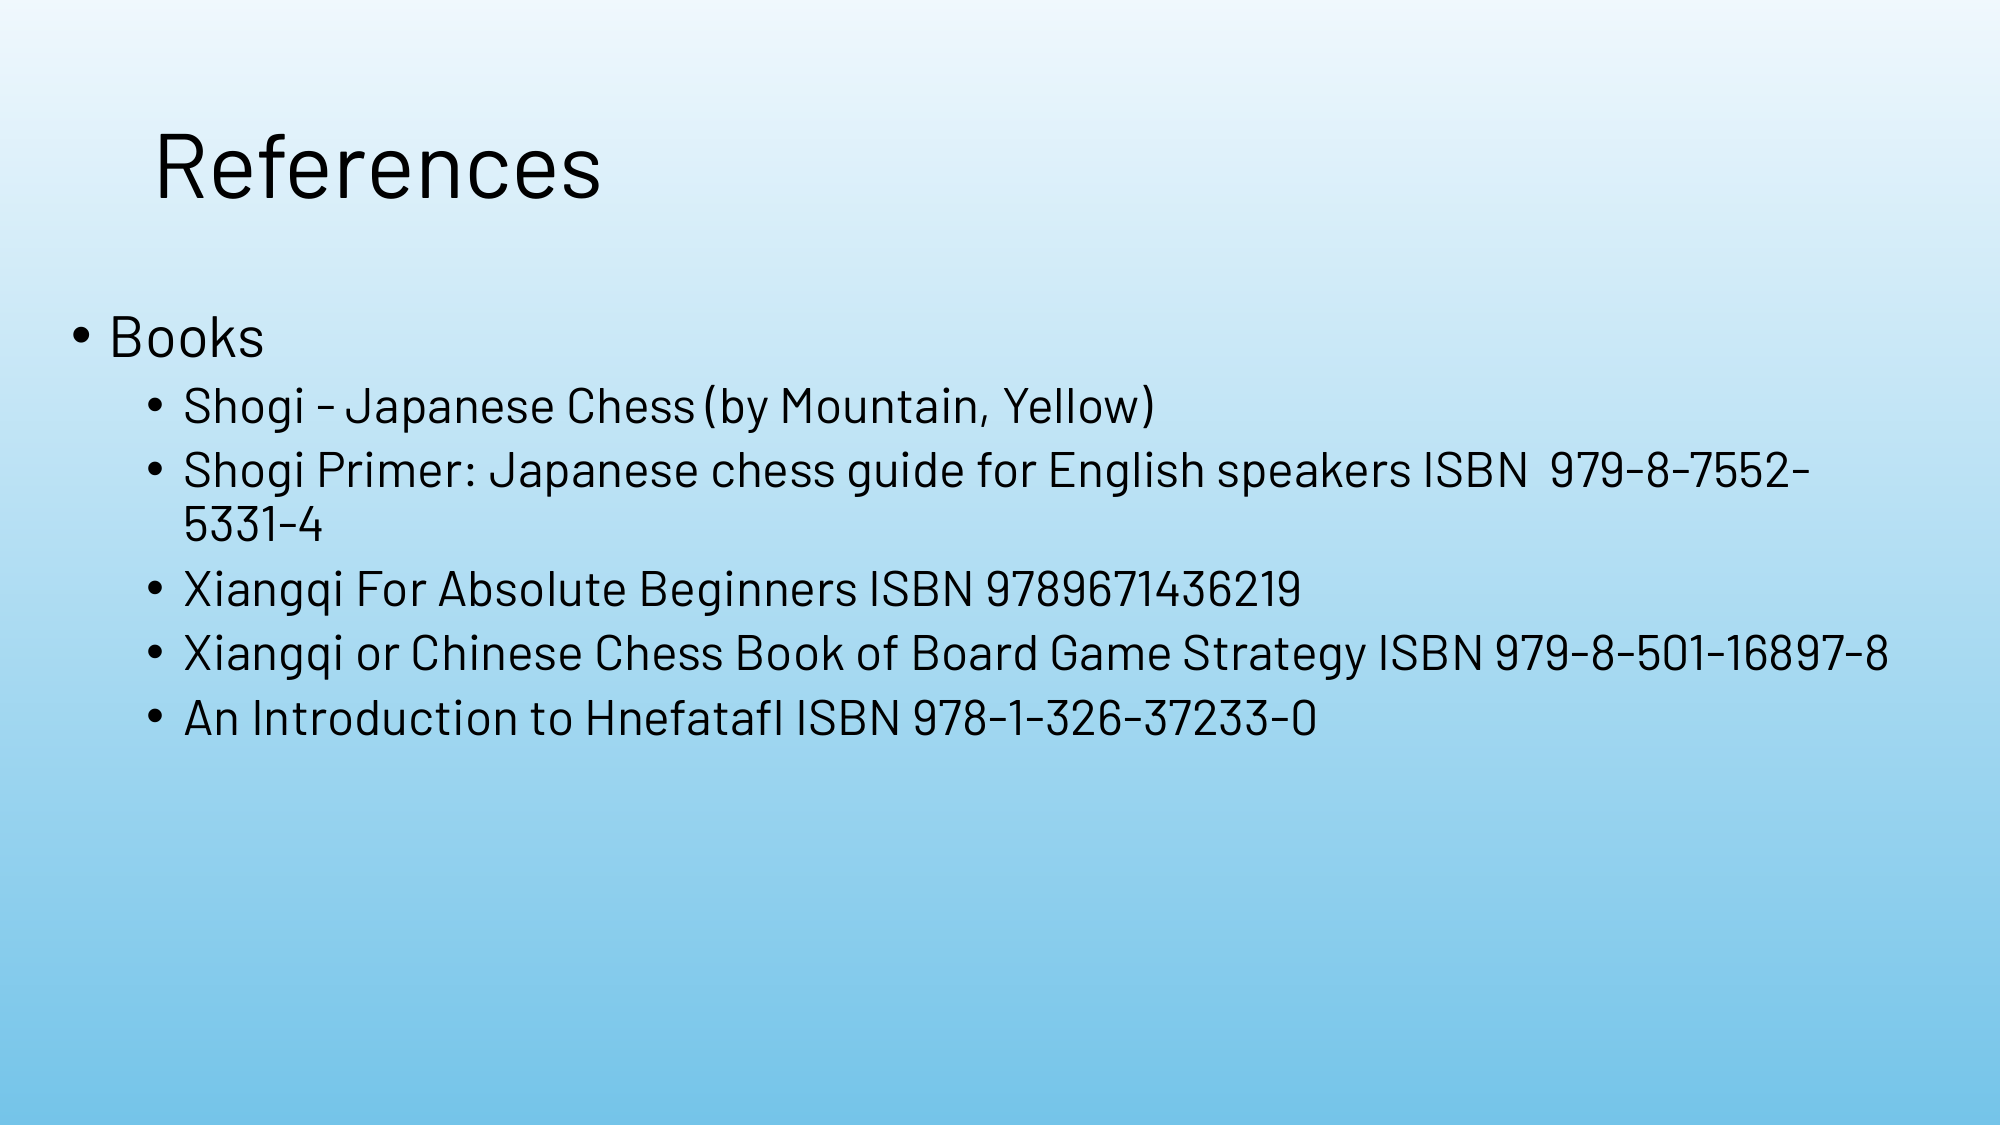

# References
Books
Shogi - Japanese Chess (by Mountain, Yellow)
Shogi Primer: Japanese chess guide for English speakers ISBN  979-8-7552-5331-4
Xiangqi For Absolute Beginners ISBN 9789671436219
Xiangqi or Chinese Chess Book of Board Game Strategy ISBN 979-8-501-16897-8
An Introduction to Hnefatafl ISBN 978-1-326-37233-0